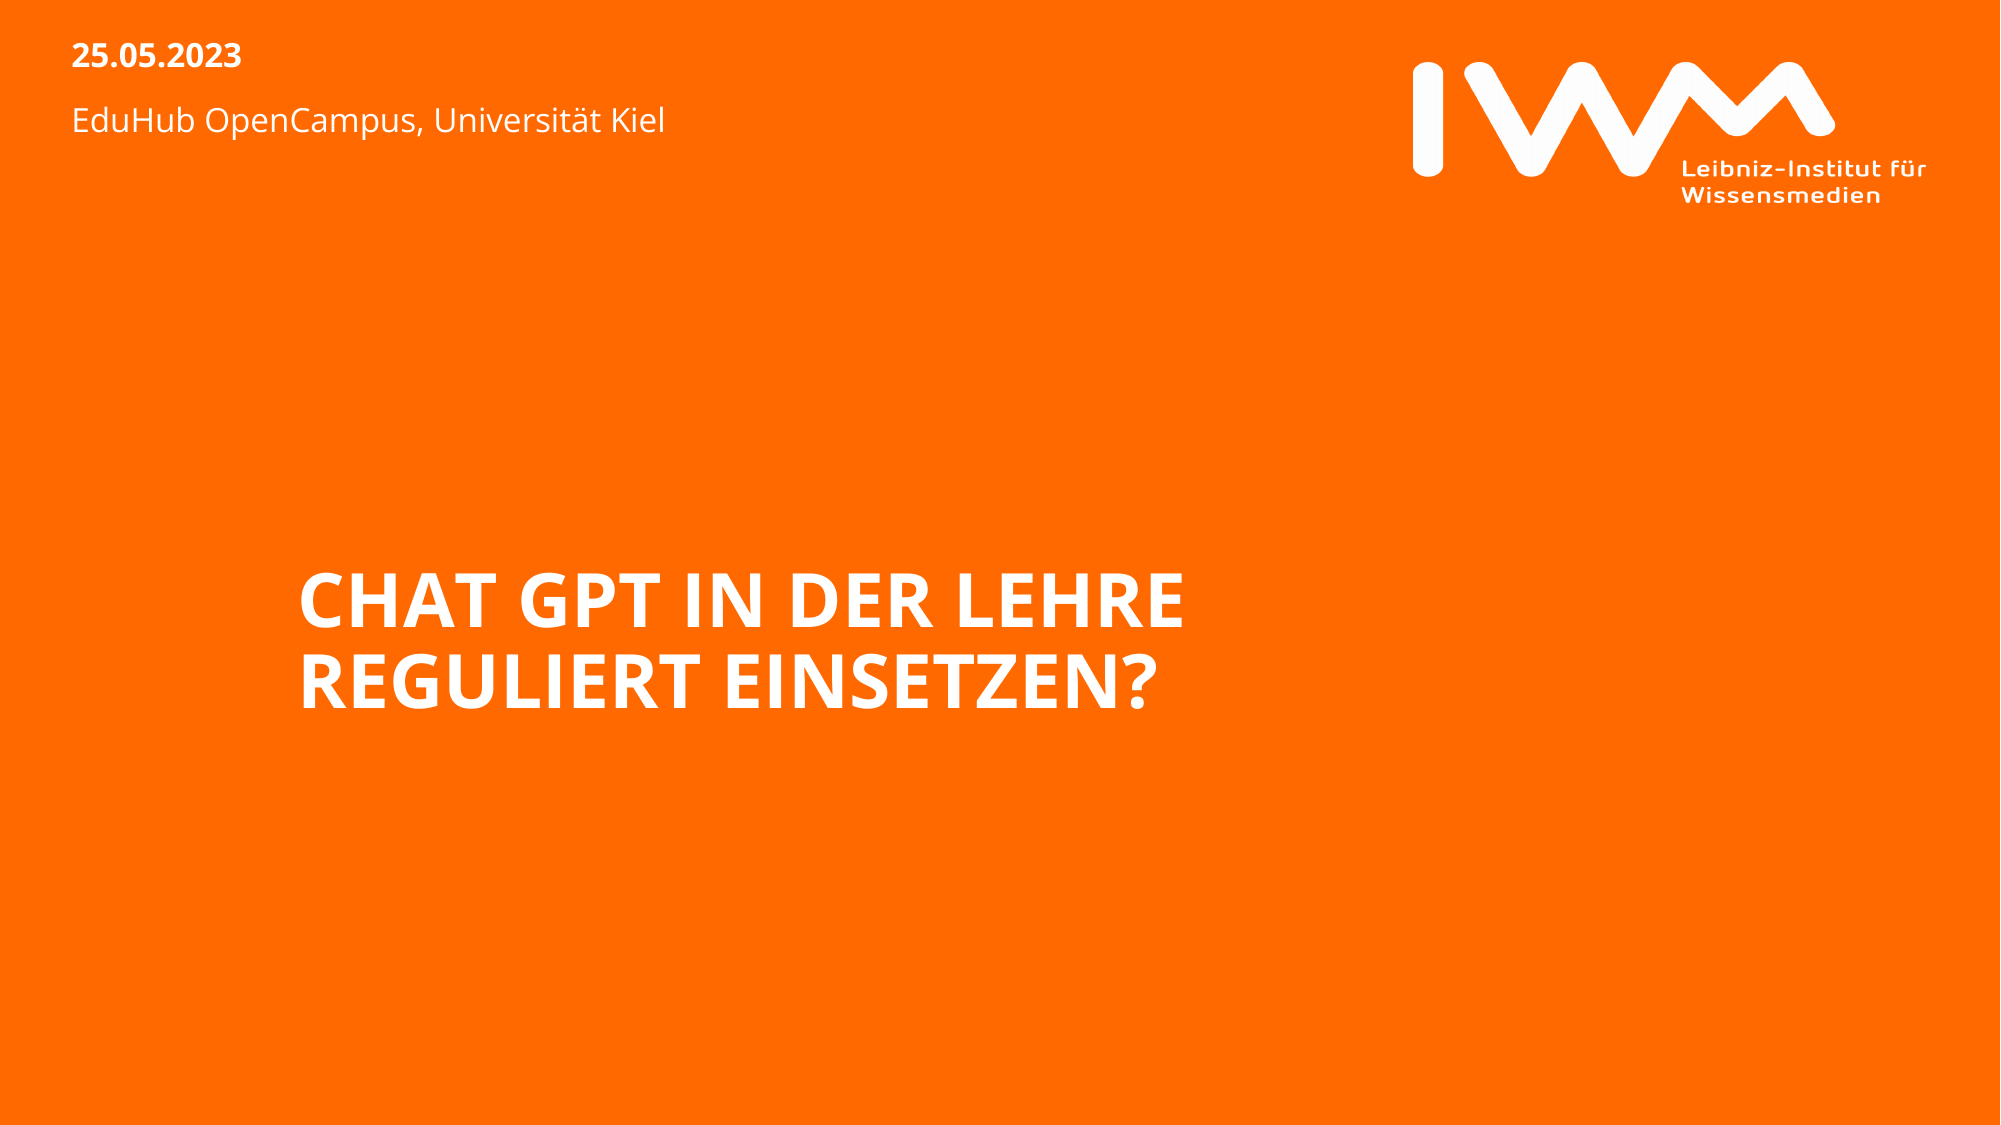

25.05.2023
EduHub OpenCampus, Universität Kiel
# Chat GPT In der Lehre Reguliert einsetzen?